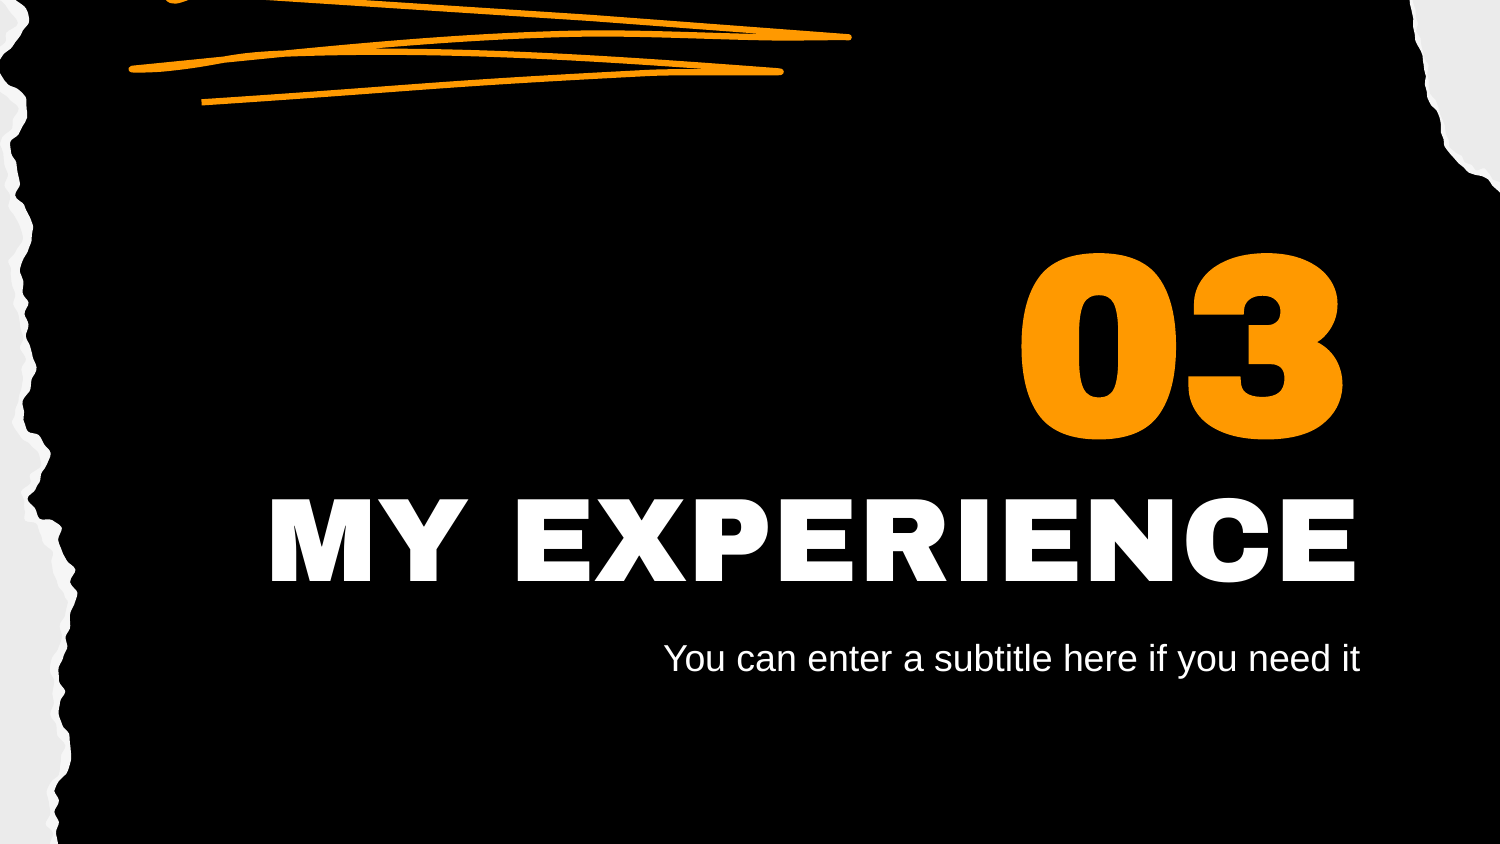

03
# MY EXPERIENCE
You can enter a subtitle here if you need it